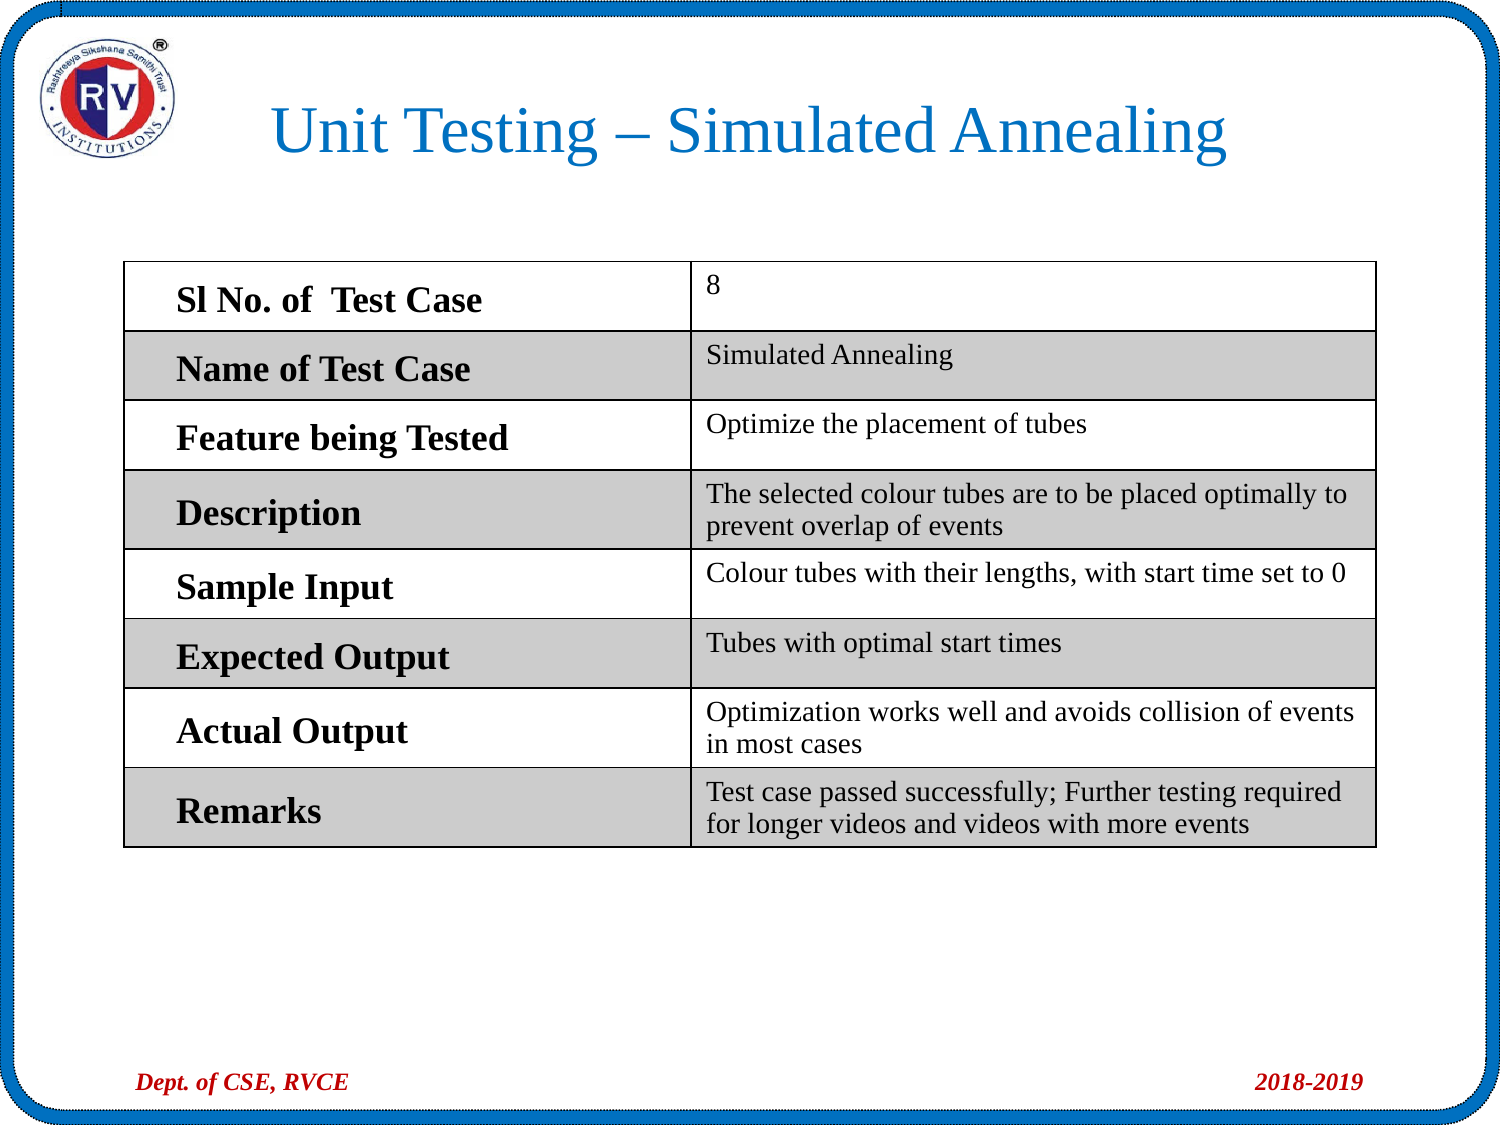

Unit Testing – Simulated Annealing
| Sl No. of Test Case | 8 |
| --- | --- |
| Name of Test Case | Simulated Annealing |
| Feature being Tested | Optimize the placement of tubes |
| Description | The selected colour tubes are to be placed optimally to prevent overlap of events |
| Sample Input | Colour tubes with their lengths, with start time set to 0 |
| Expected Output | Tubes with optimal start times |
| Actual Output | Optimization works well and avoids collision of events in most cases |
| Remarks | Test case passed successfully; Further testing required for longer videos and videos with more events |